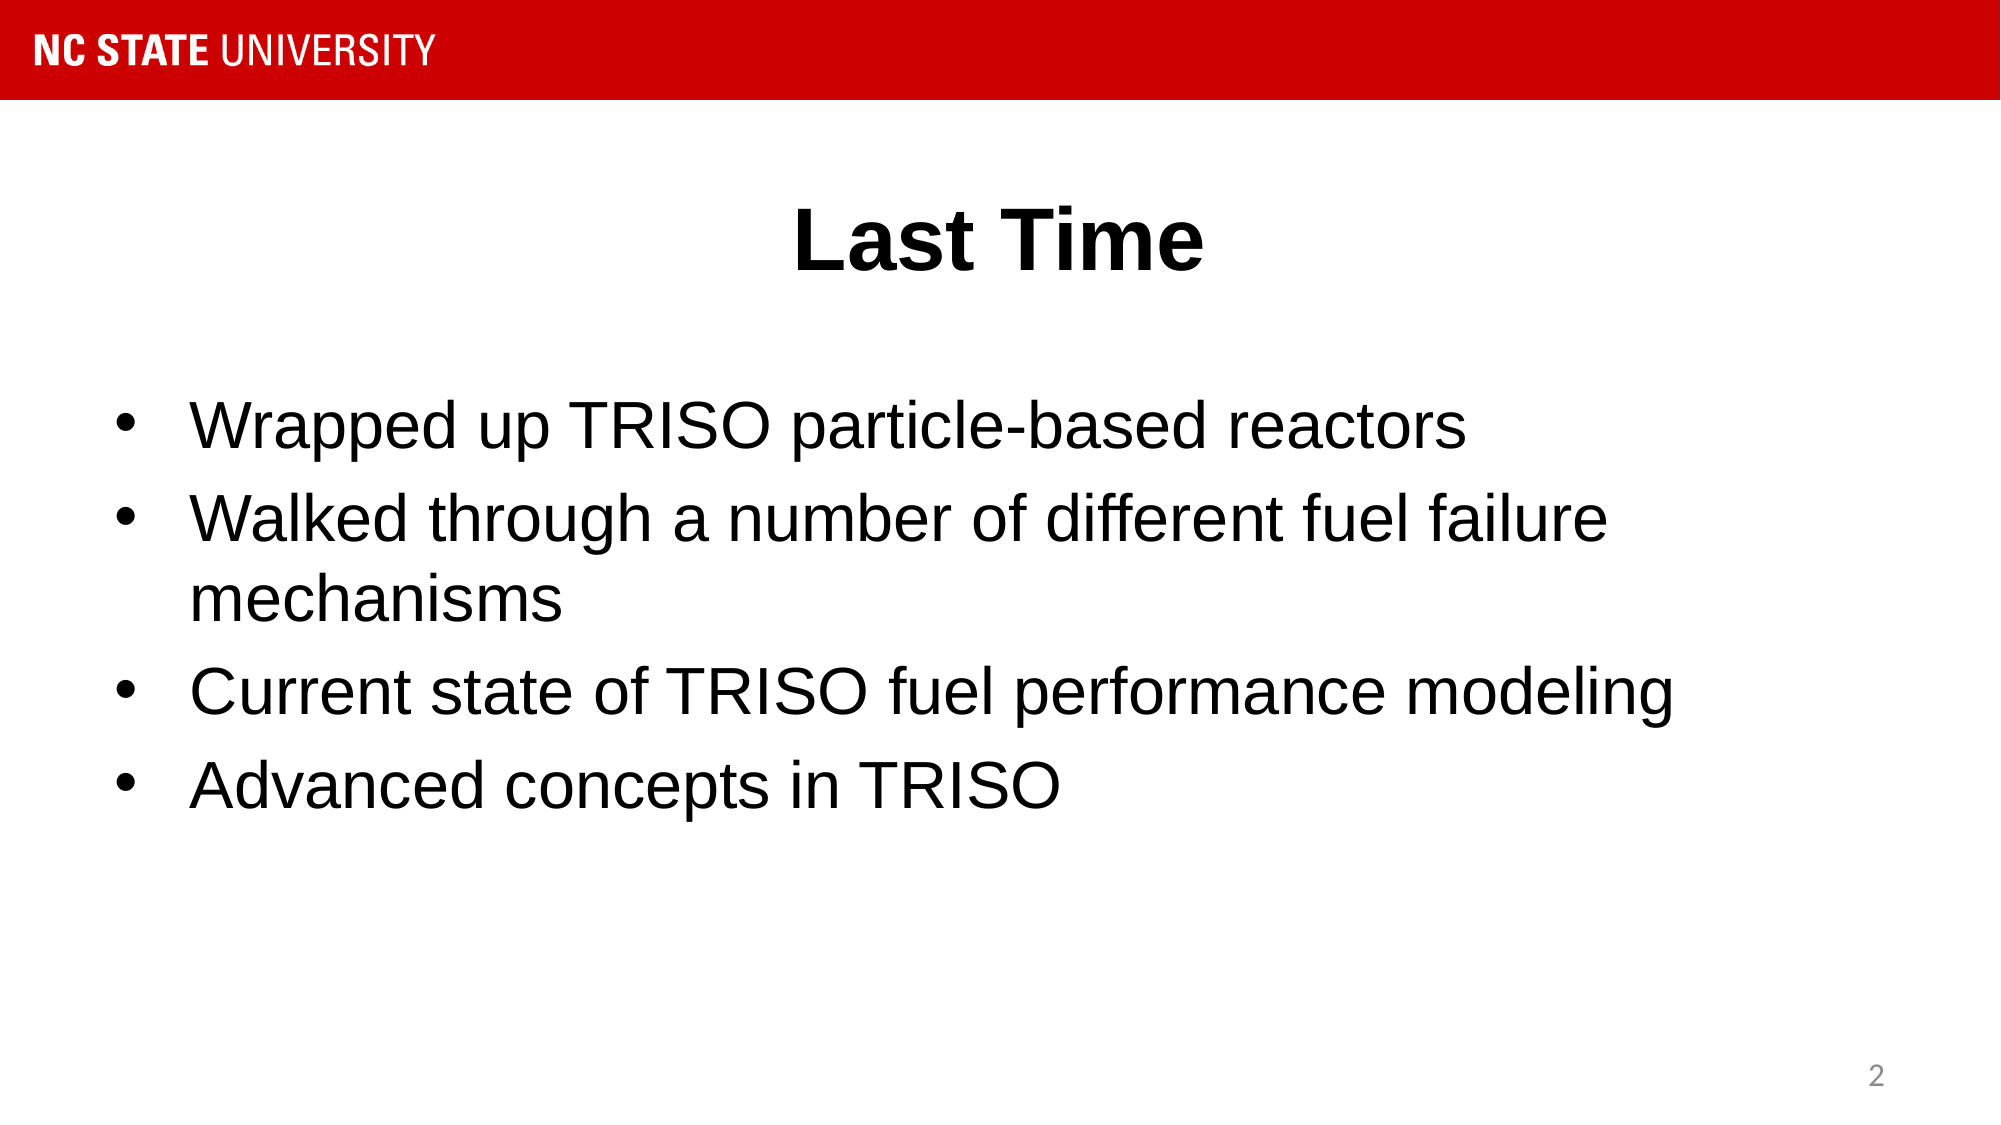

# Last Time
Wrapped up TRISO particle-based reactors
Walked through a number of different fuel failure mechanisms
Current state of TRISO fuel performance modeling
Advanced concepts in TRISO
2